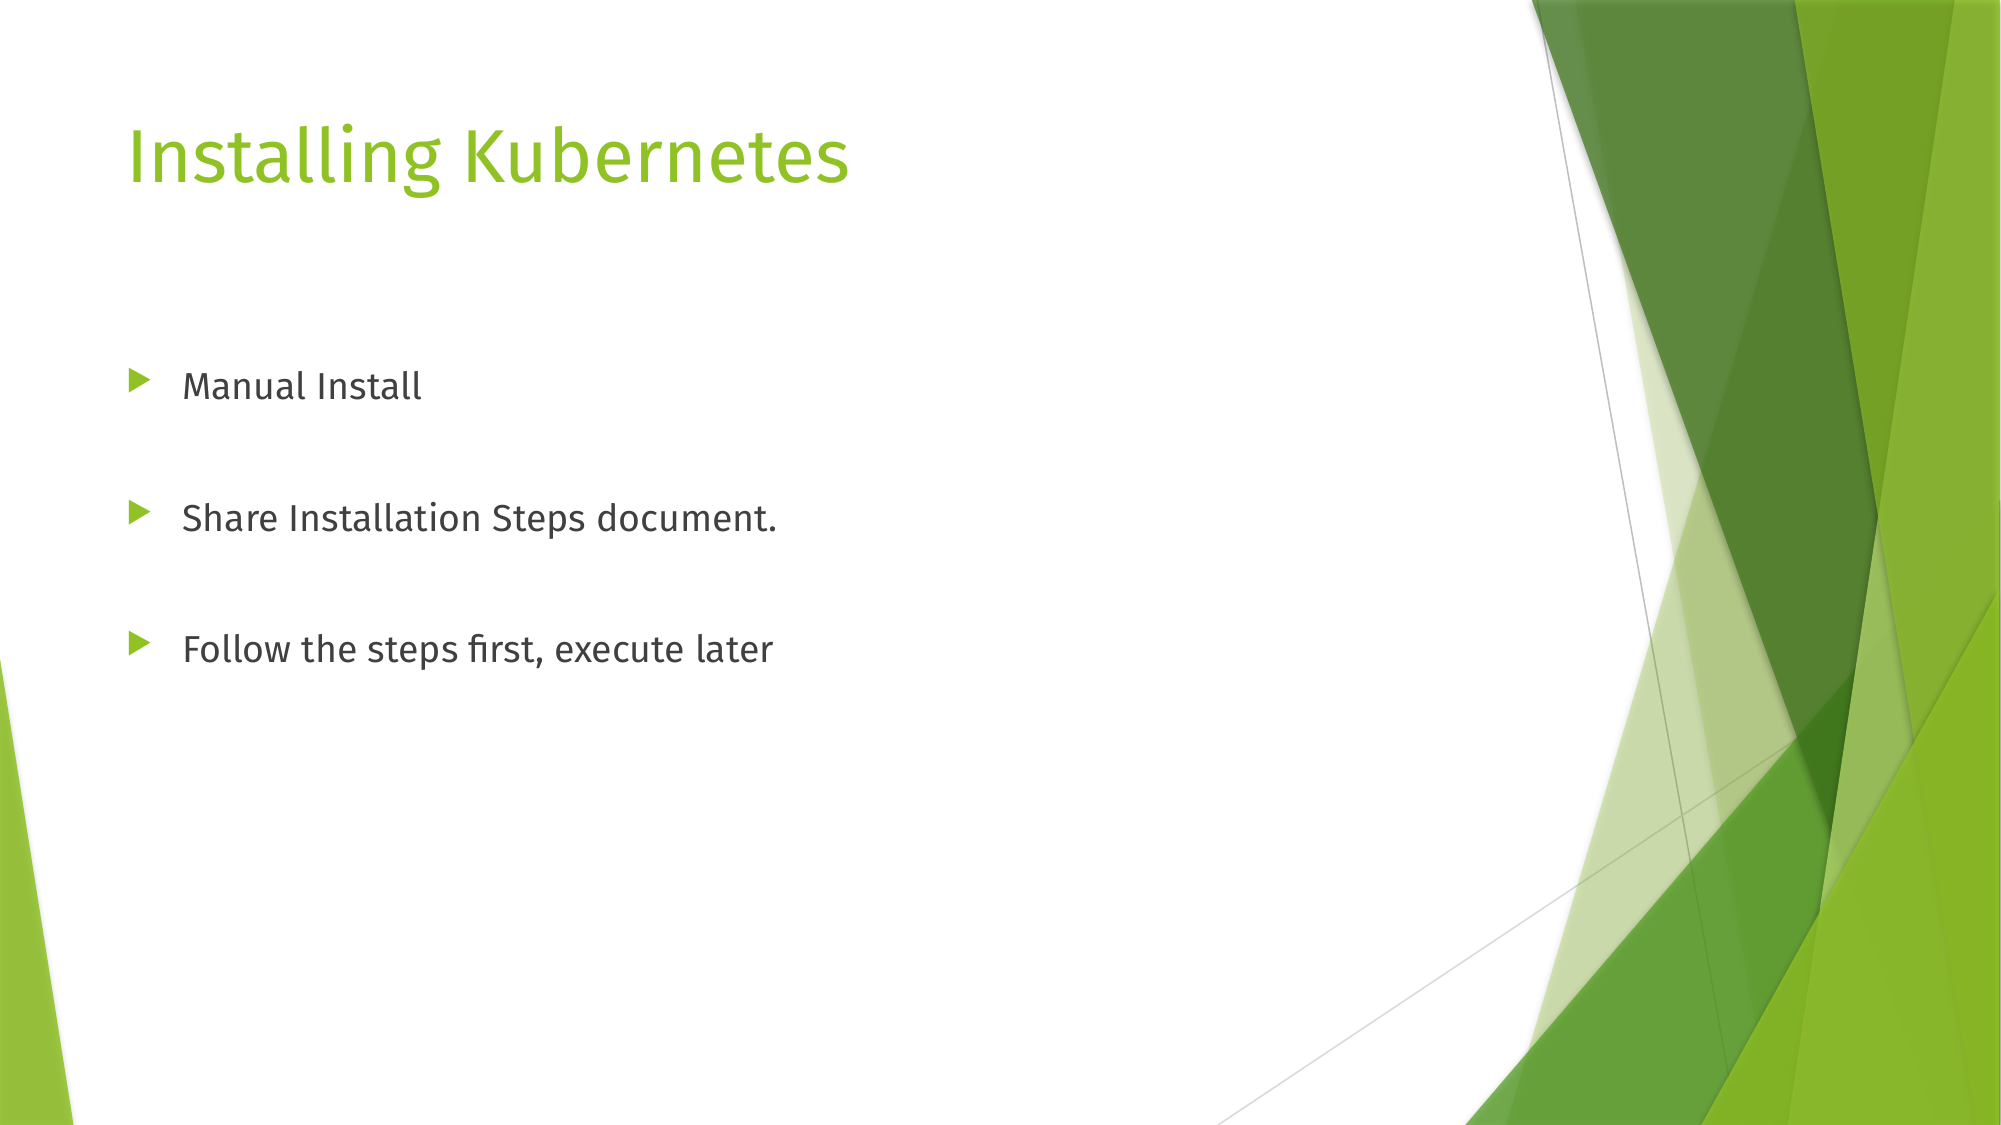

# Installing Kubernetes
Manual Install

Share Installation Steps document.

Follow the steps first, execute later